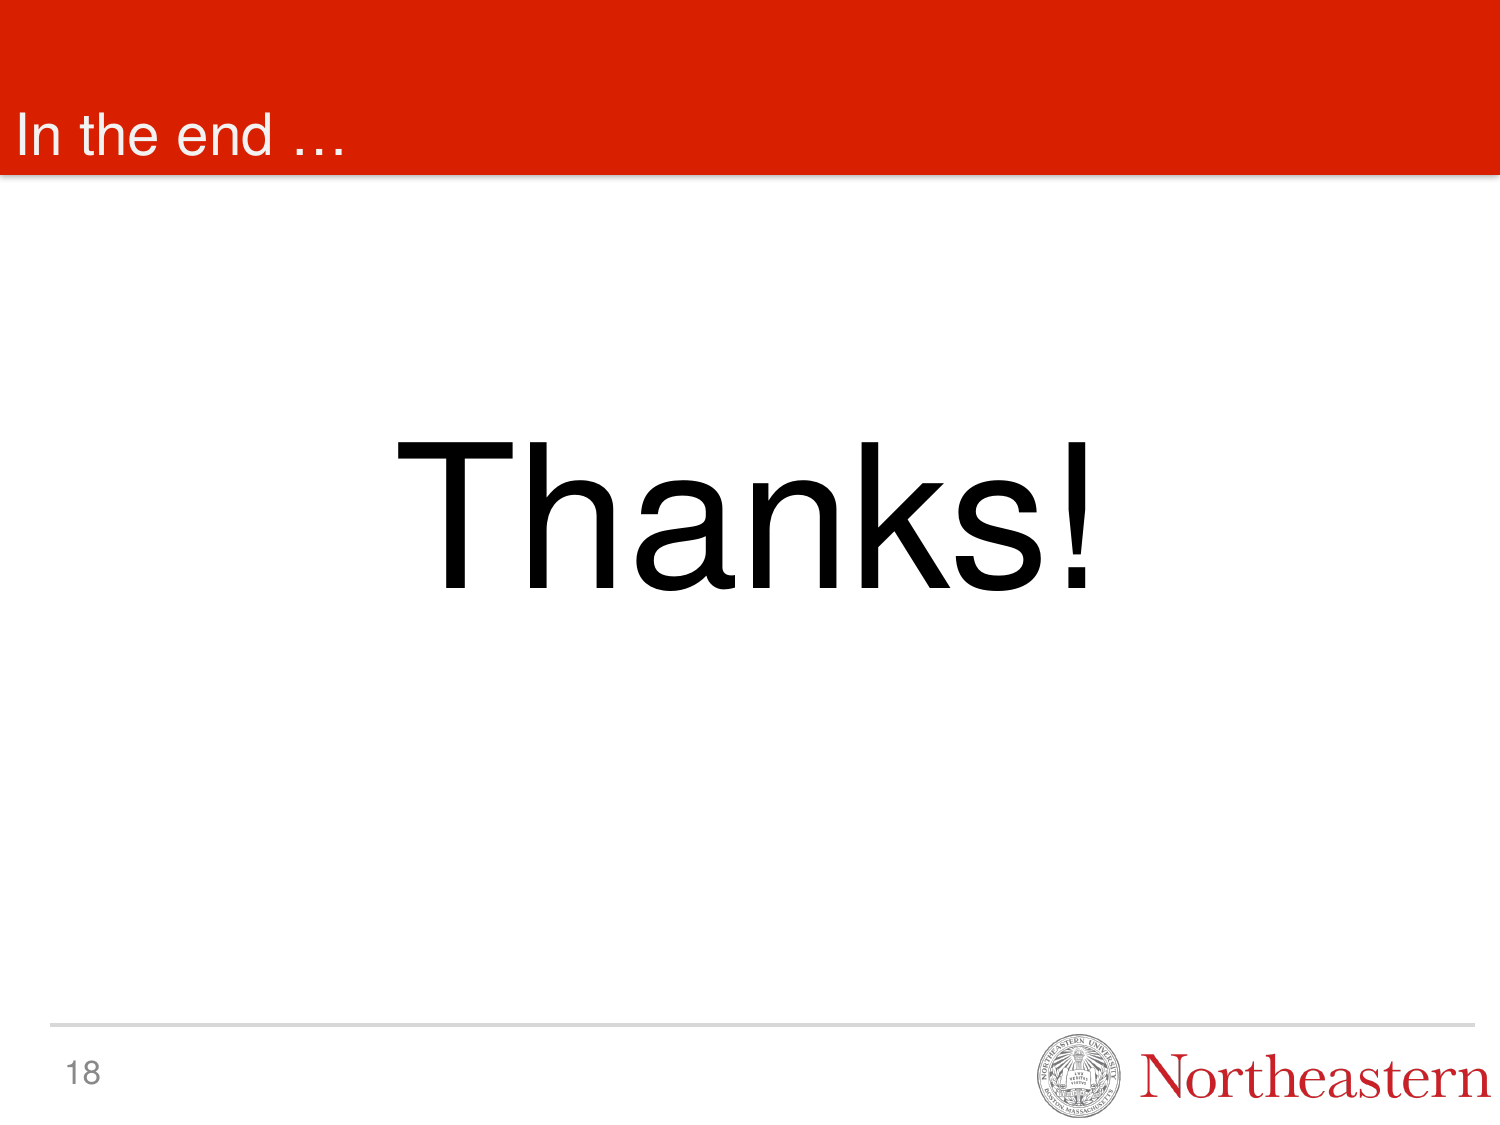

# In the end …
Thanks!
18